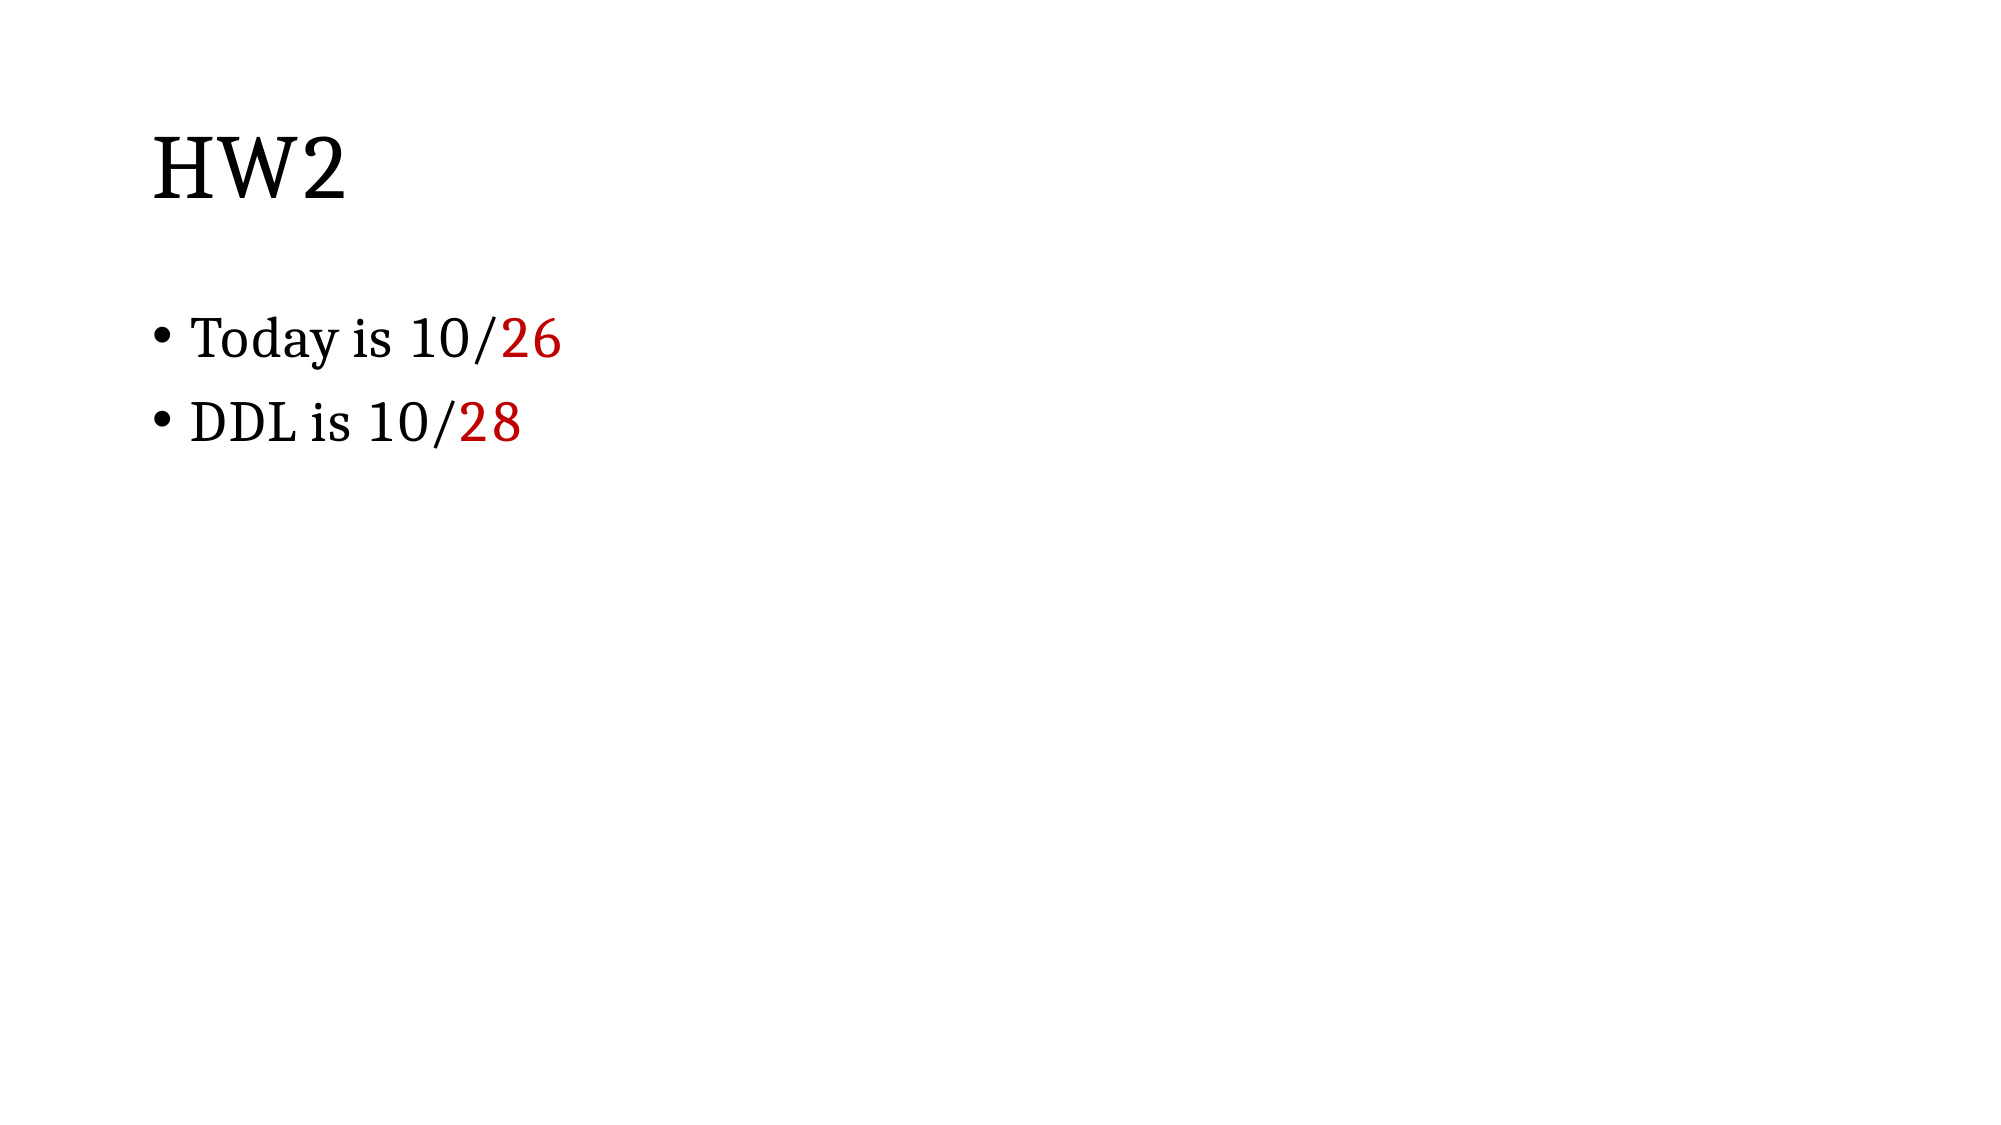

# HW2
Today is 10/26
DDL is 10/28